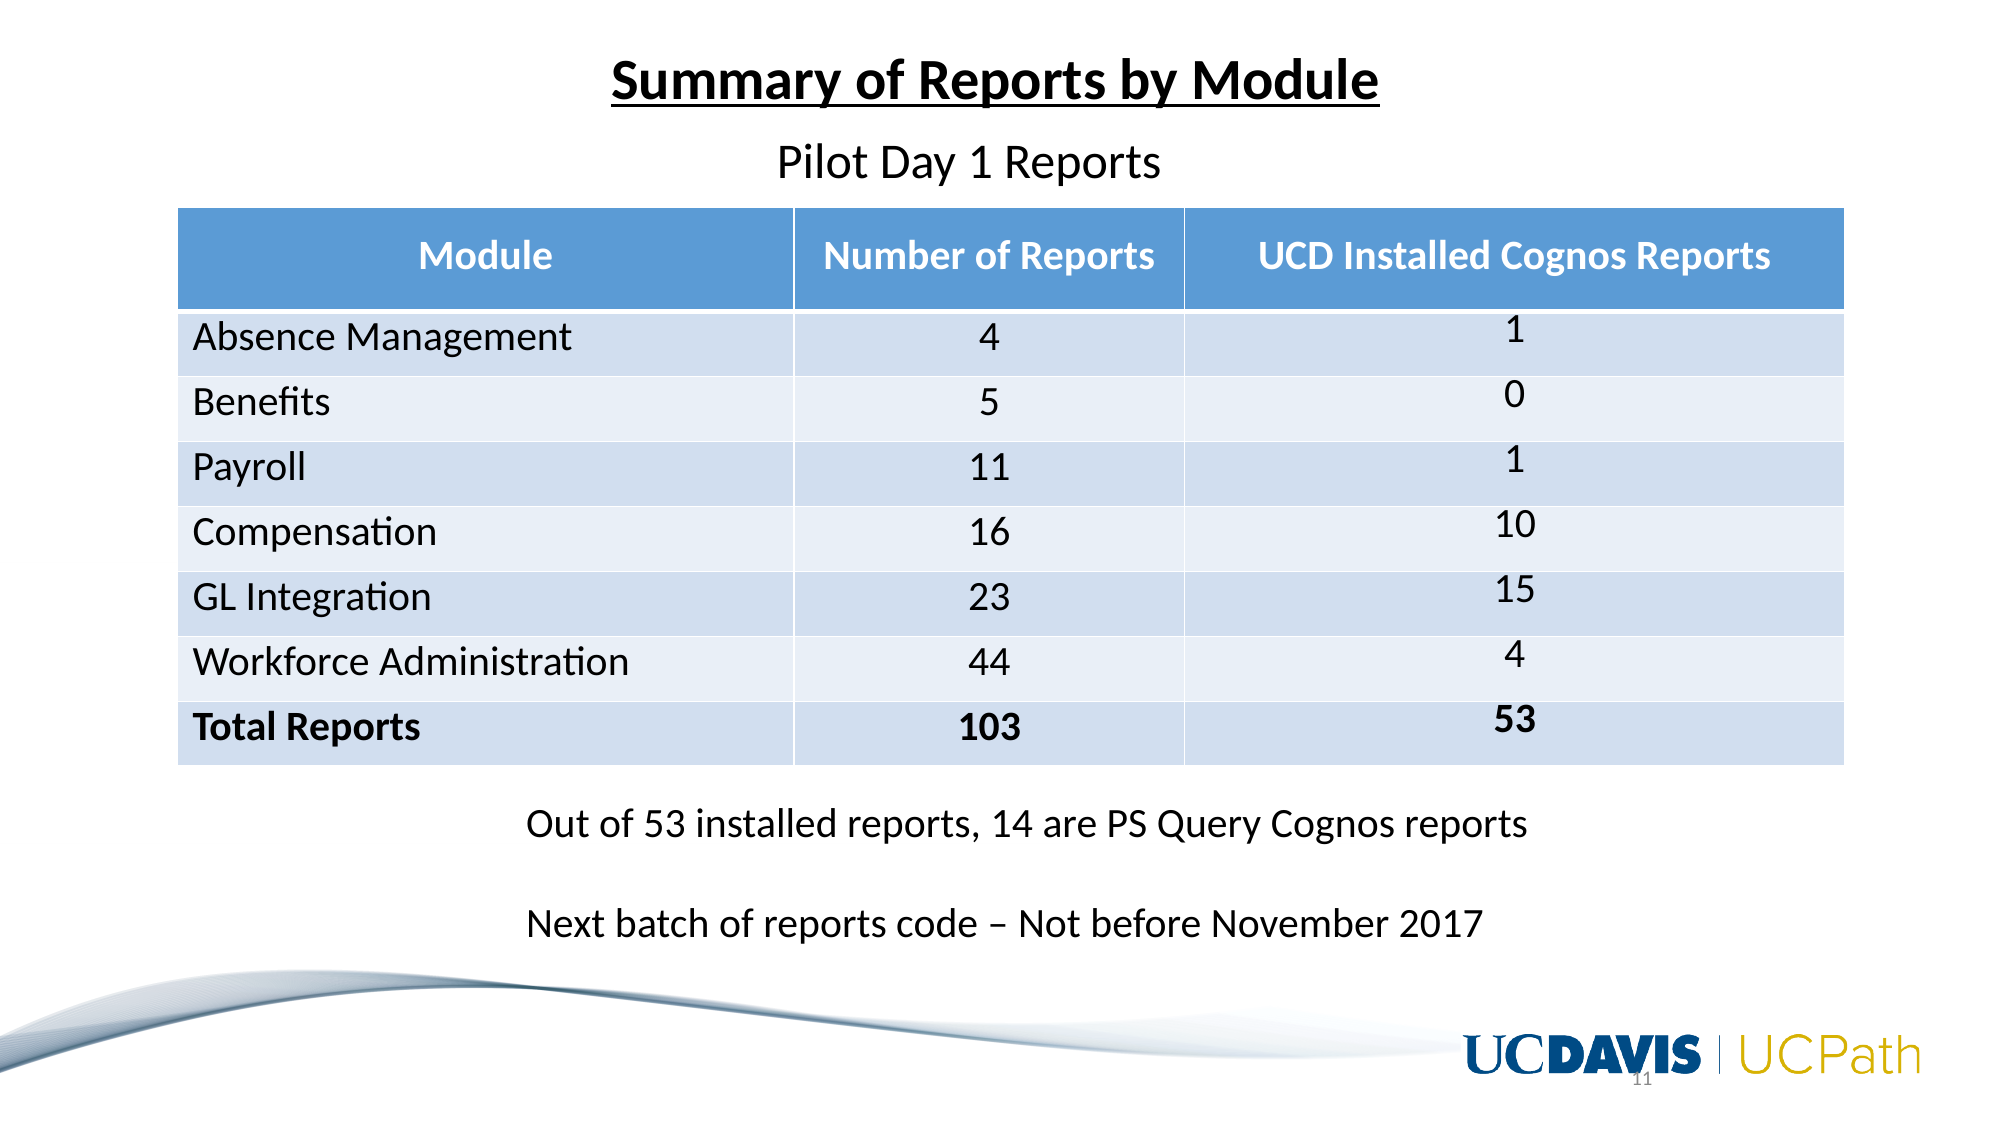

Summary of Reports by Module
Pilot Day 1 Reports
| Module | Number of Reports | UCD Installed Cognos Reports |
| --- | --- | --- |
| Absence Management | 4 | 1 |
| Benefits | 5 | 0 |
| Payroll | 11 | 1 |
| Compensation | 16 | 10 |
| GL Integration | 23 | 15 |
| Workforce Administration | 44 | 4 |
| Total Reports | 103 | 53 |
Out of 53 installed reports, 14 are PS Query Cognos reports

Next batch of reports code – Not before November 2017
11